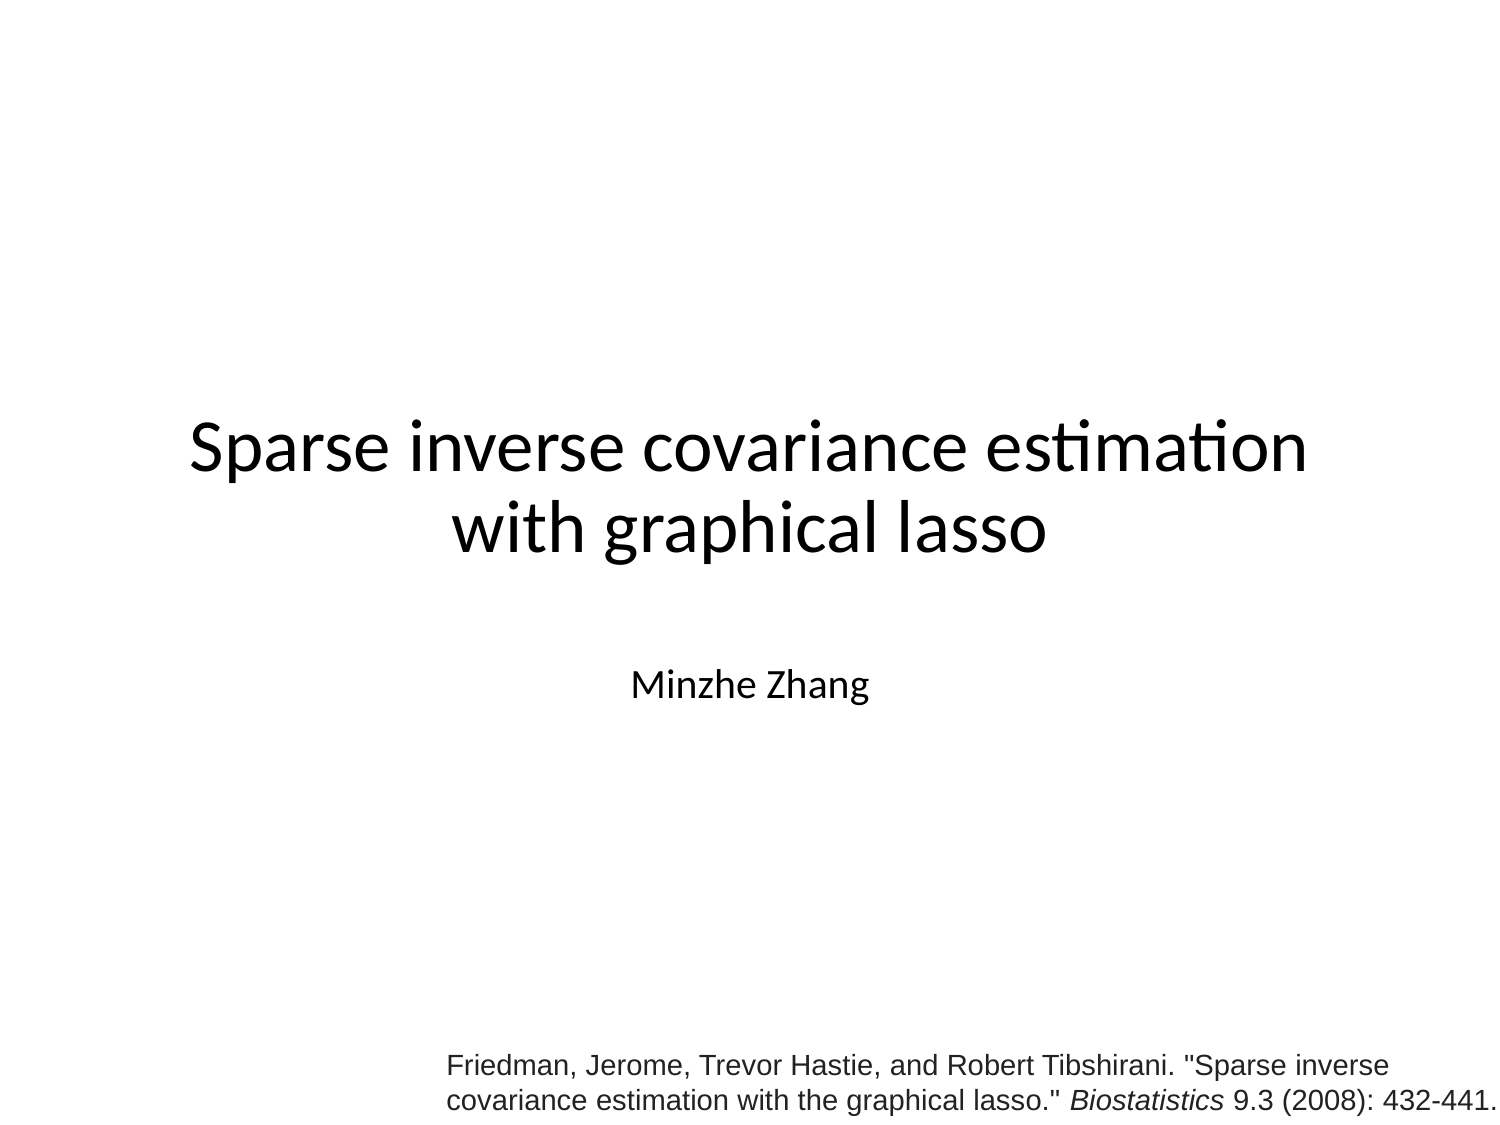

# Sparse inverse covariance estimation with graphical lasso
Minzhe Zhang
Friedman, Jerome, Trevor Hastie, and Robert Tibshirani. "Sparse inverse covariance estimation with the graphical lasso." Biostatistics 9.3 (2008): 432-441.